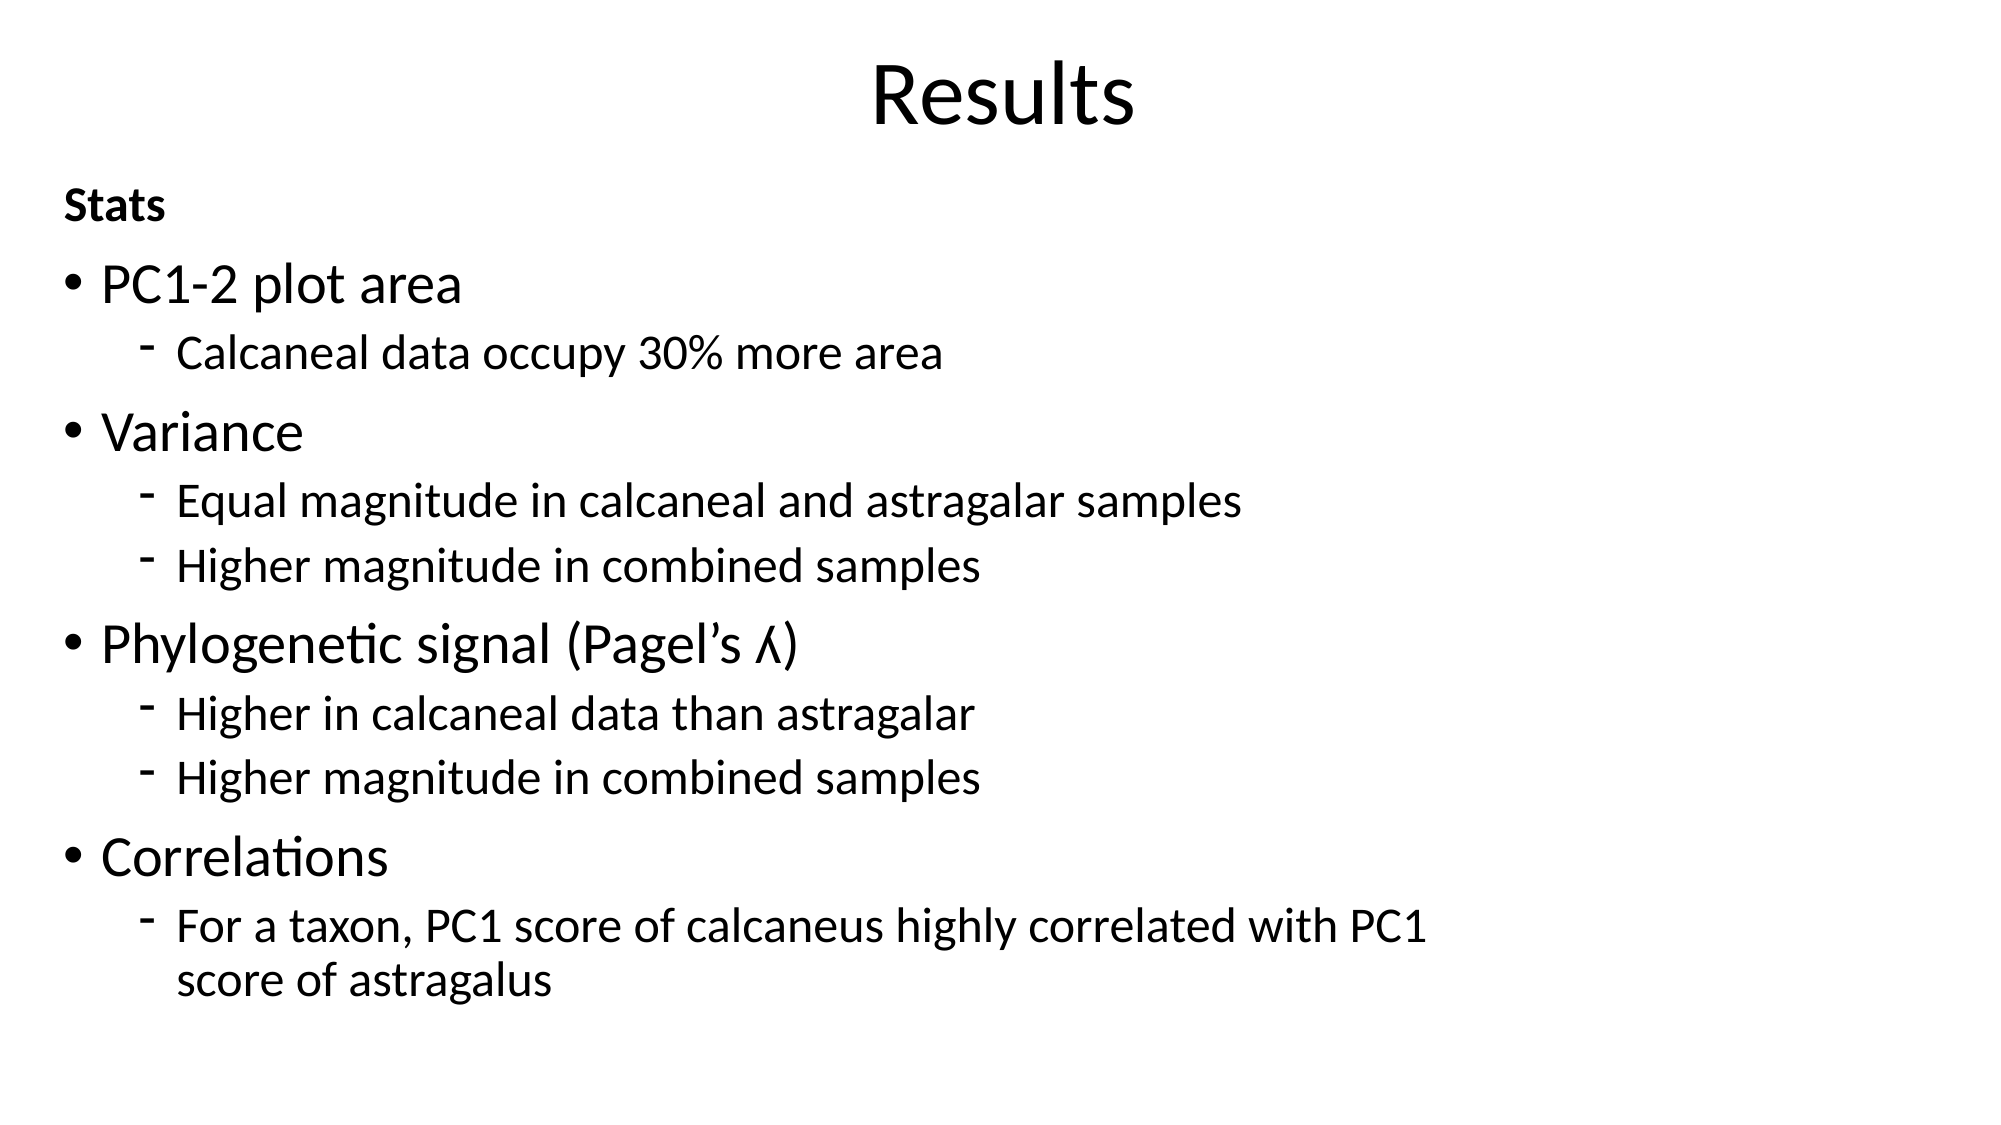

# Results
Stats
PC1-2 plot area
Calcaneal data occupy 30% more area
Variance
Equal magnitude in calcaneal and astragalar samples
Higher magnitude in combined samples
Phylogenetic signal (Pagel’s ʎ)
Higher in calcaneal data than astragalar
Higher magnitude in combined samples
Correlations
For a taxon, PC1 score of calcaneus highly correlated with PC1 score of astragalus